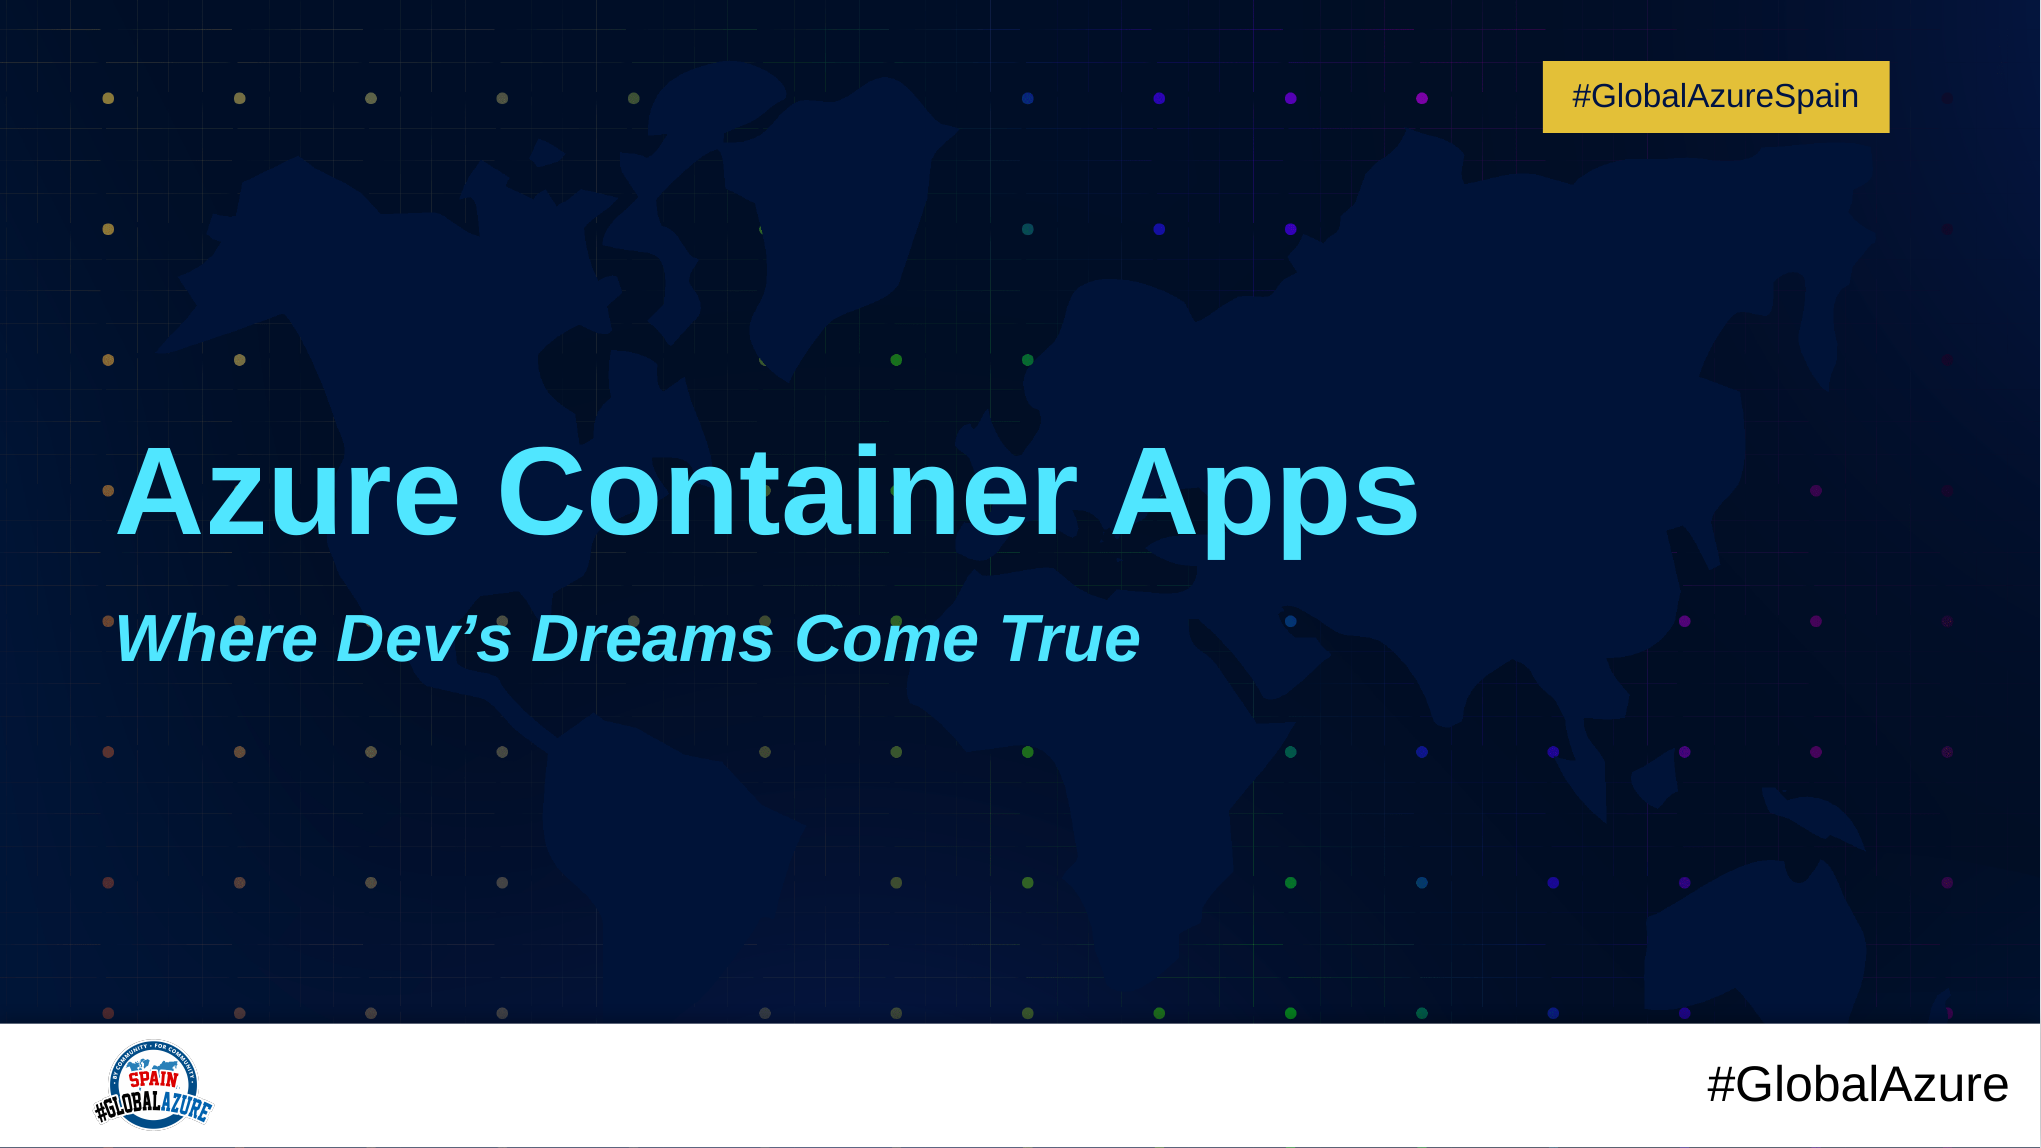

# Azure Container Apps
Where Dev’s Dreams Come True